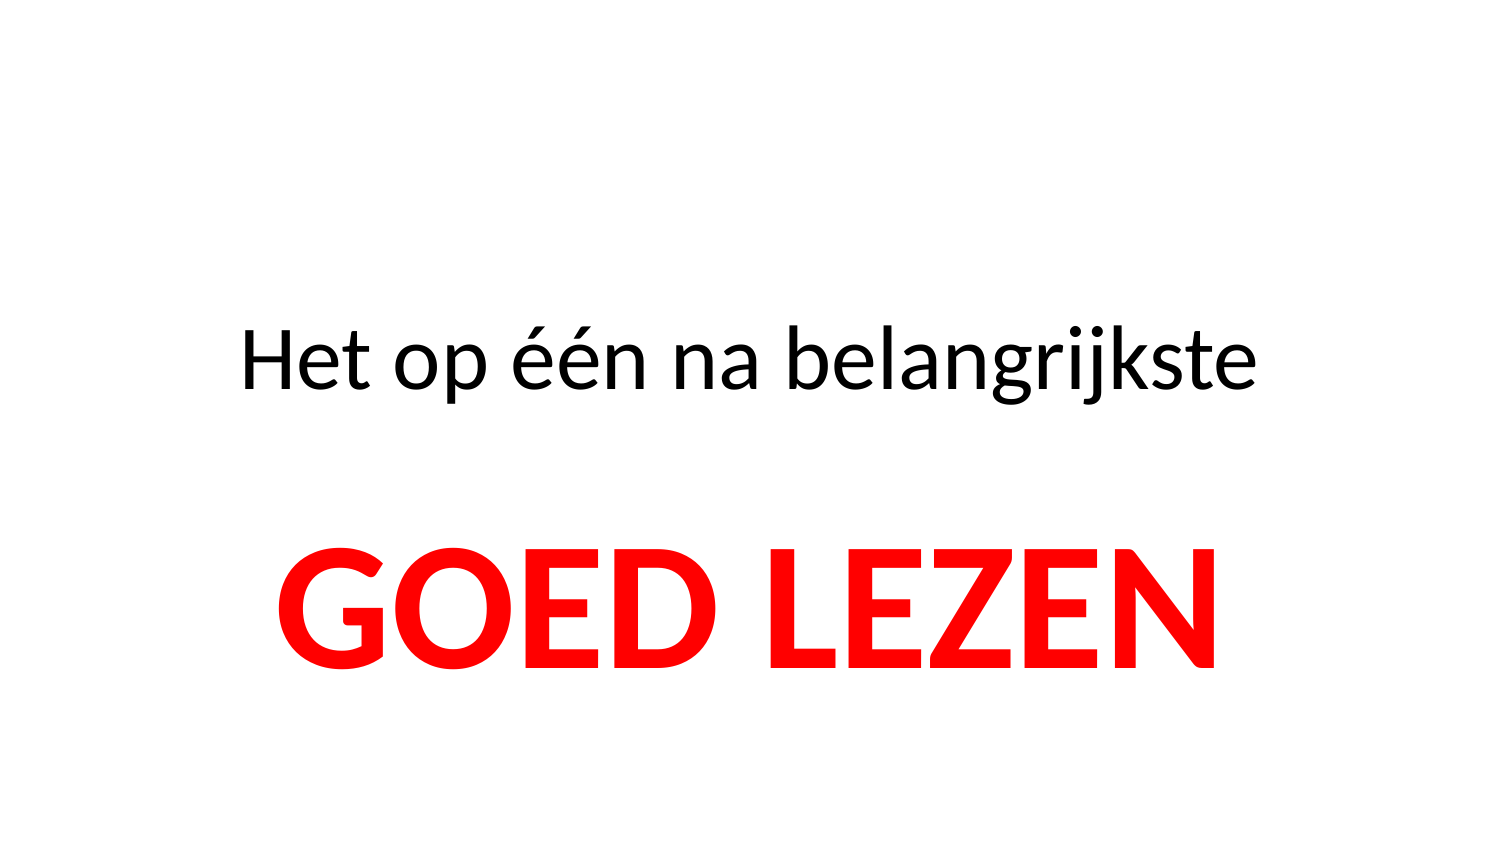

# Het op één na belangrijkste
GOED LEZEN